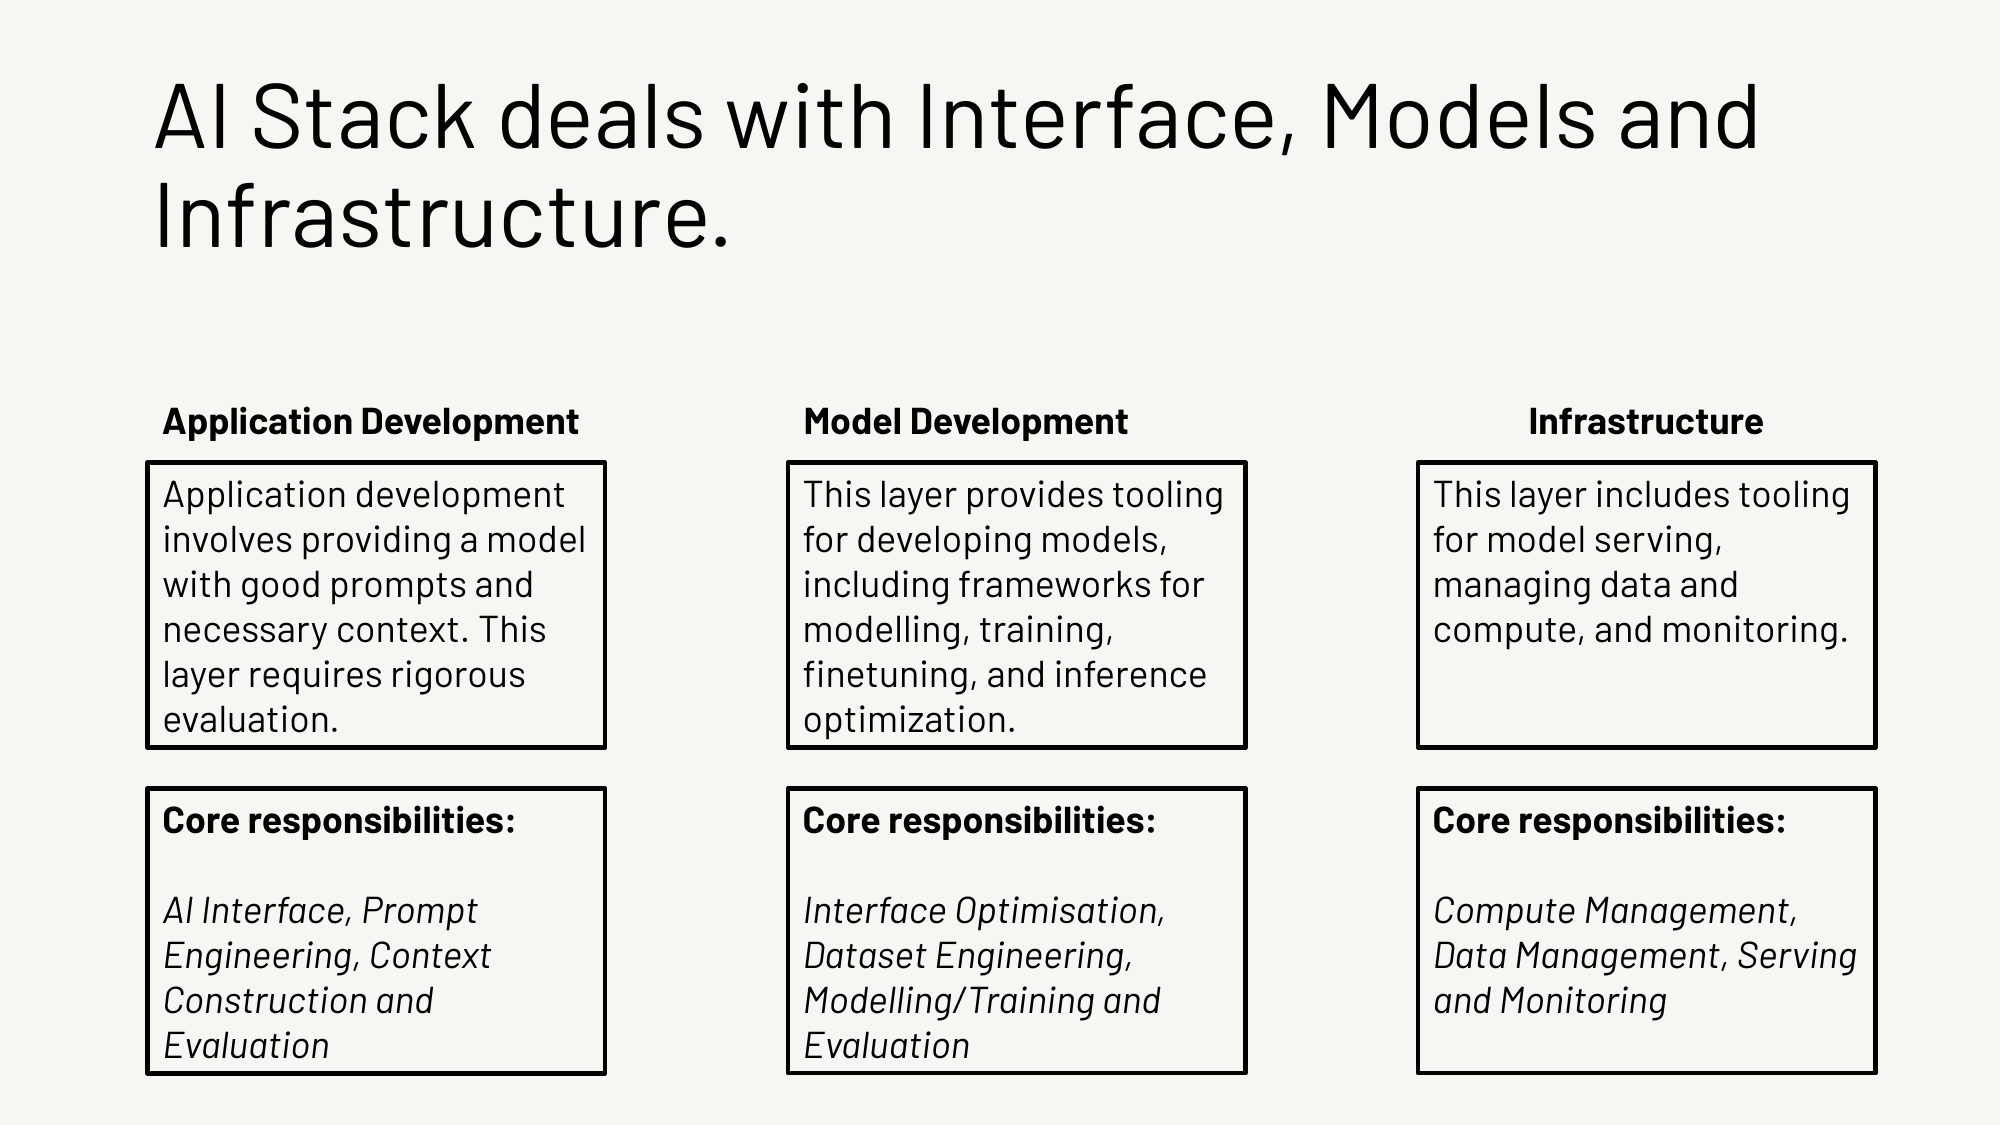

# AI Stack deals with Interface, Models and Infrastructure.
Application Development
Model Development
Infrastructure
Application development involves providing a model with good prompts and necessary context. This layer requires rigorous evaluation.
This layer provides tooling for developing models, including frameworks for modelling, training, finetuning, and inference optimization.
This layer includes tooling for model serving, managing data and compute, and monitoring.

Core responsibilities:

Interface Optimisation, Dataset Engineering, Modelling/Training and Evaluation
Core responsibilities:

Compute Management, Data Management, Serving and Monitoring

Core responsibilities:

AI Interface, Prompt Engineering, Context Construction and Evaluation